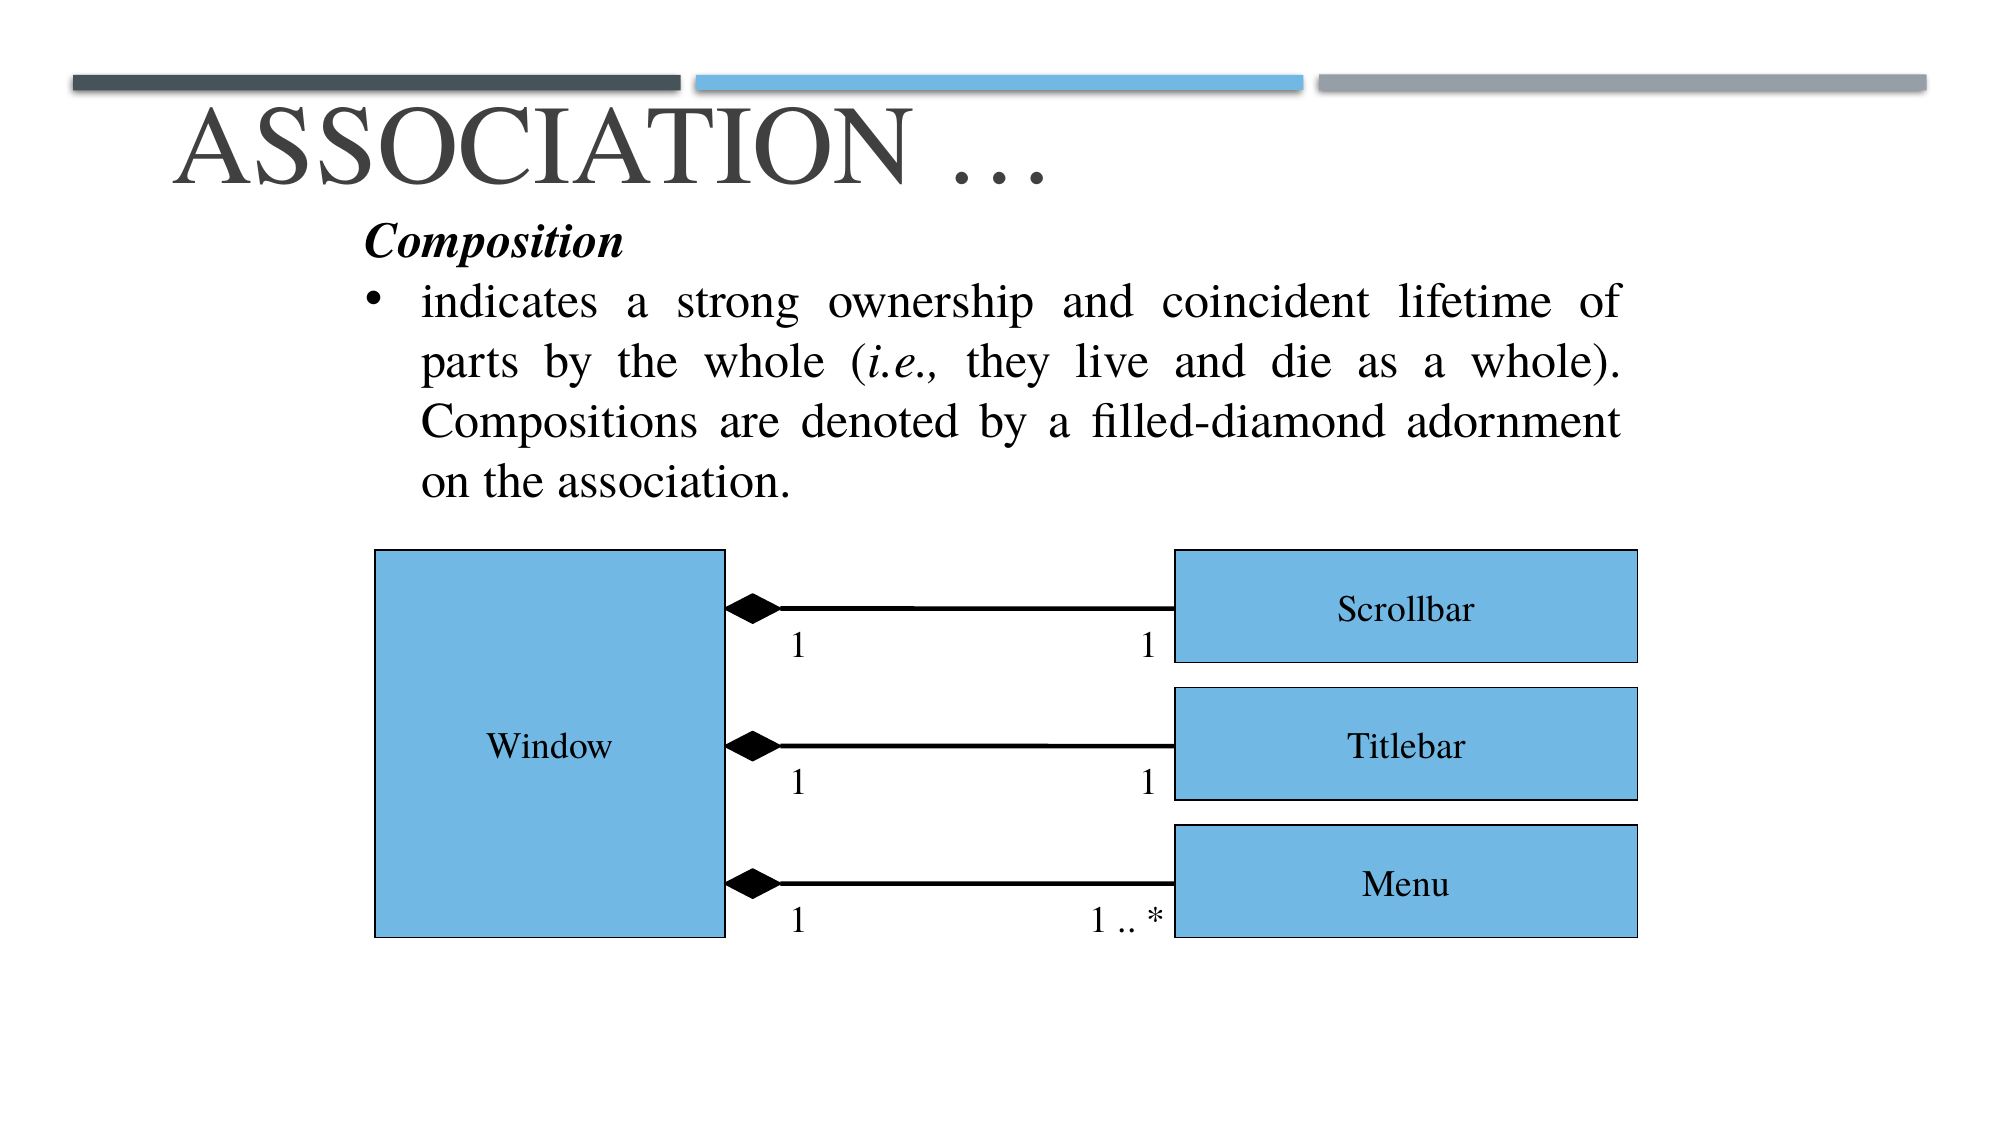

# Association …
Composition
indicates a strong ownership and coincident lifetime of parts by the whole (i.e., they live and die as a whole). Compositions are denoted by a filled-diamond adornment on the association.
Window
Scrollbar

1
1
Titlebar

1
1
Menu

1
1 .. *